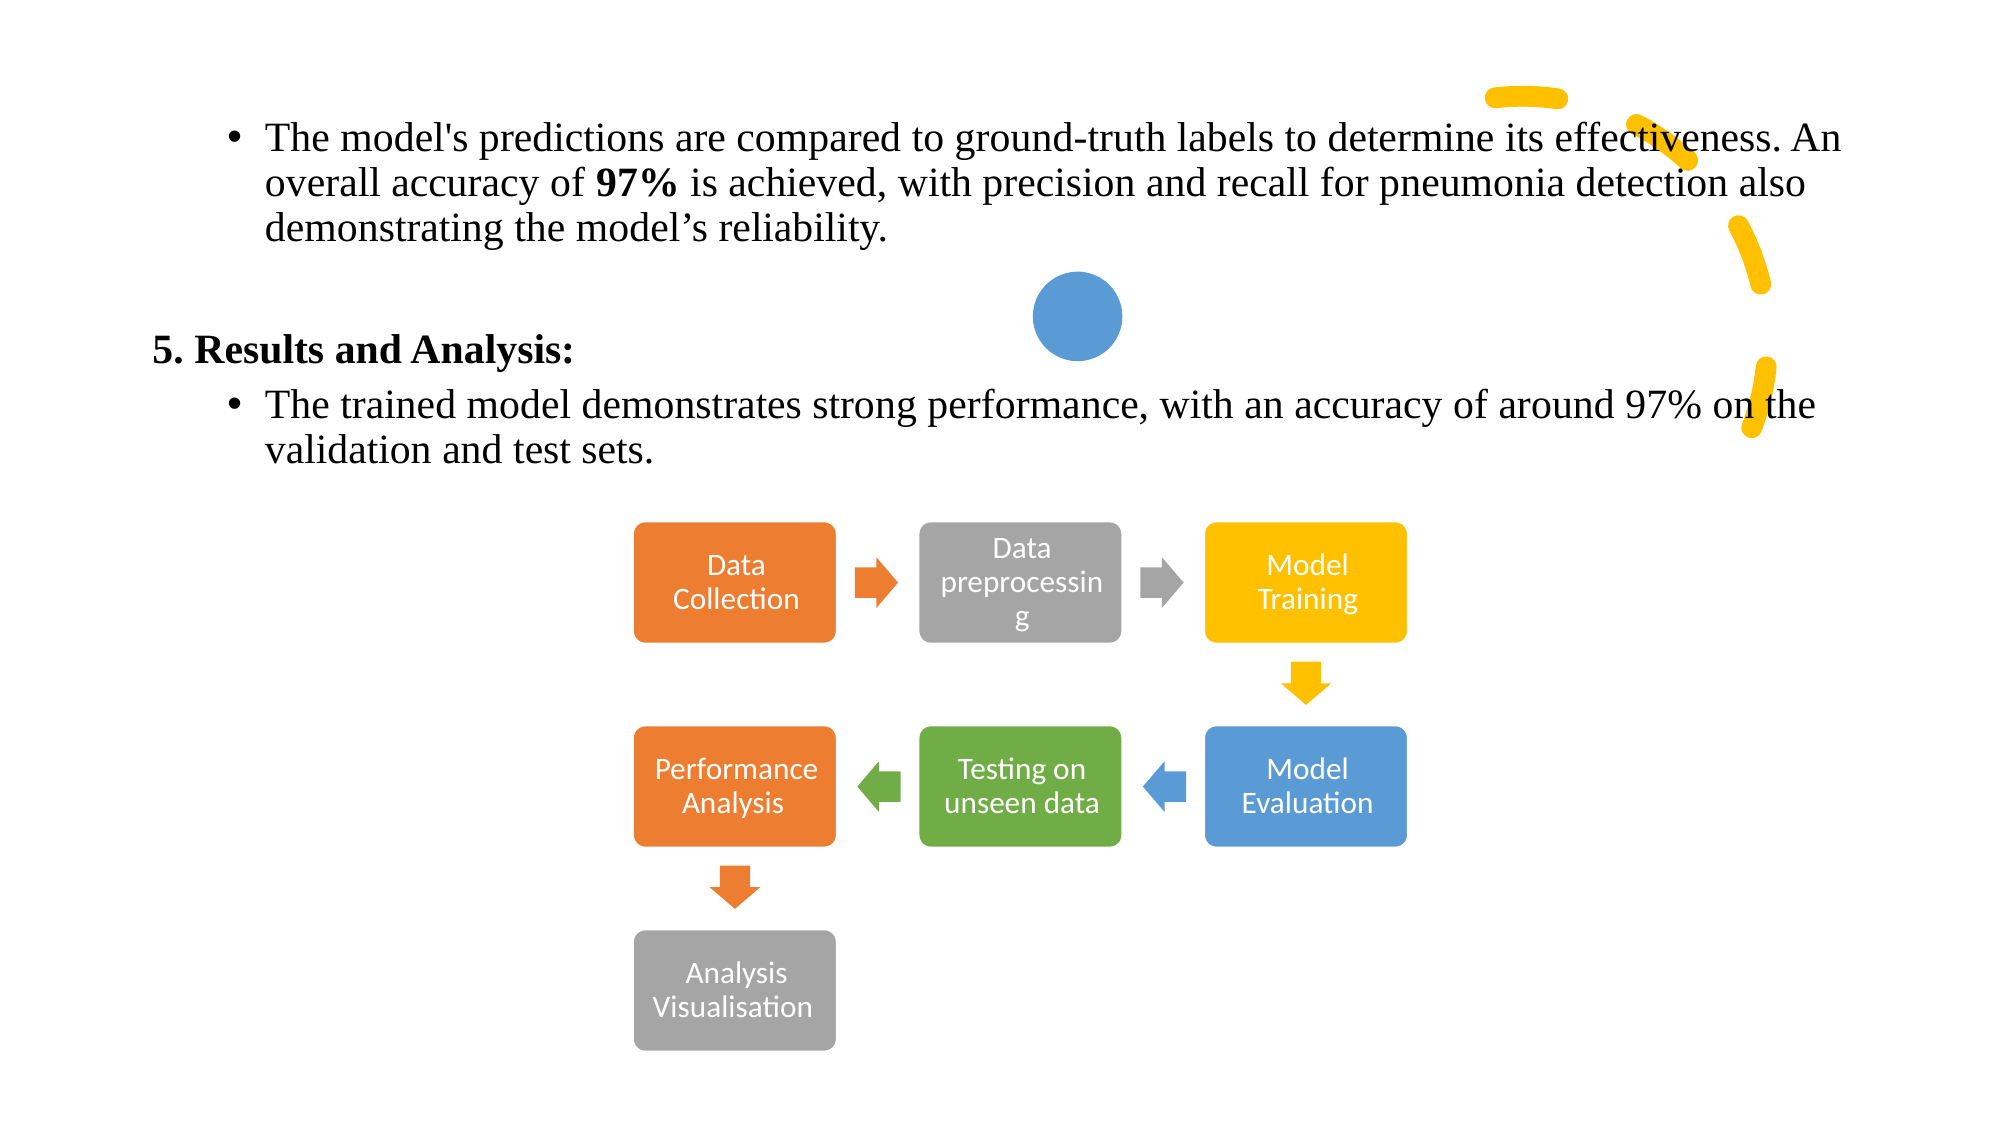

The model's predictions are compared to ground-truth labels to determine its effectiveness. An overall accuracy of 97% is achieved, with precision and recall for pneumonia detection also demonstrating the model’s reliability.

5. Results and Analysis:
The trained model demonstrates strong performance, with an accuracy of around 97% on the validation and test sets.

Data Collection

Data preprocessing

Model Training

Model Evaluation

Testing on unseen data

Performance Analysis

Analysis Visualisation